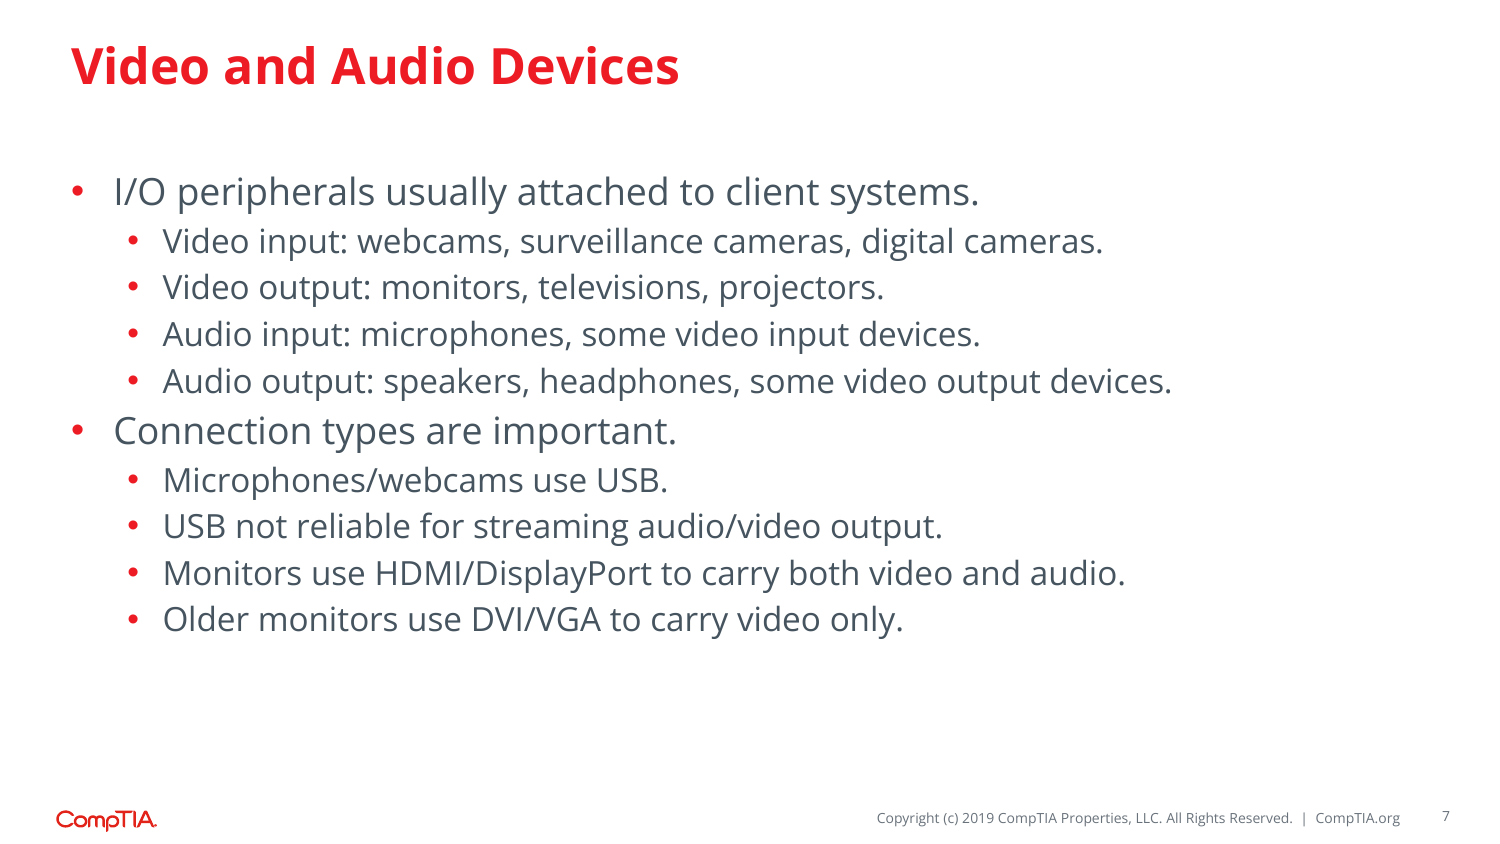

# Video and Audio Devices
I/O peripherals usually attached to client systems.
Video input: webcams, surveillance cameras, digital cameras.
Video output: monitors, televisions, projectors.
Audio input: microphones, some video input devices.
Audio output: speakers, headphones, some video output devices.
Connection types are important.
Microphones/webcams use USB.
USB not reliable for streaming audio/video output.
Monitors use HDMI/DisplayPort to carry both video and audio.
Older monitors use DVI/VGA to carry video only.
7